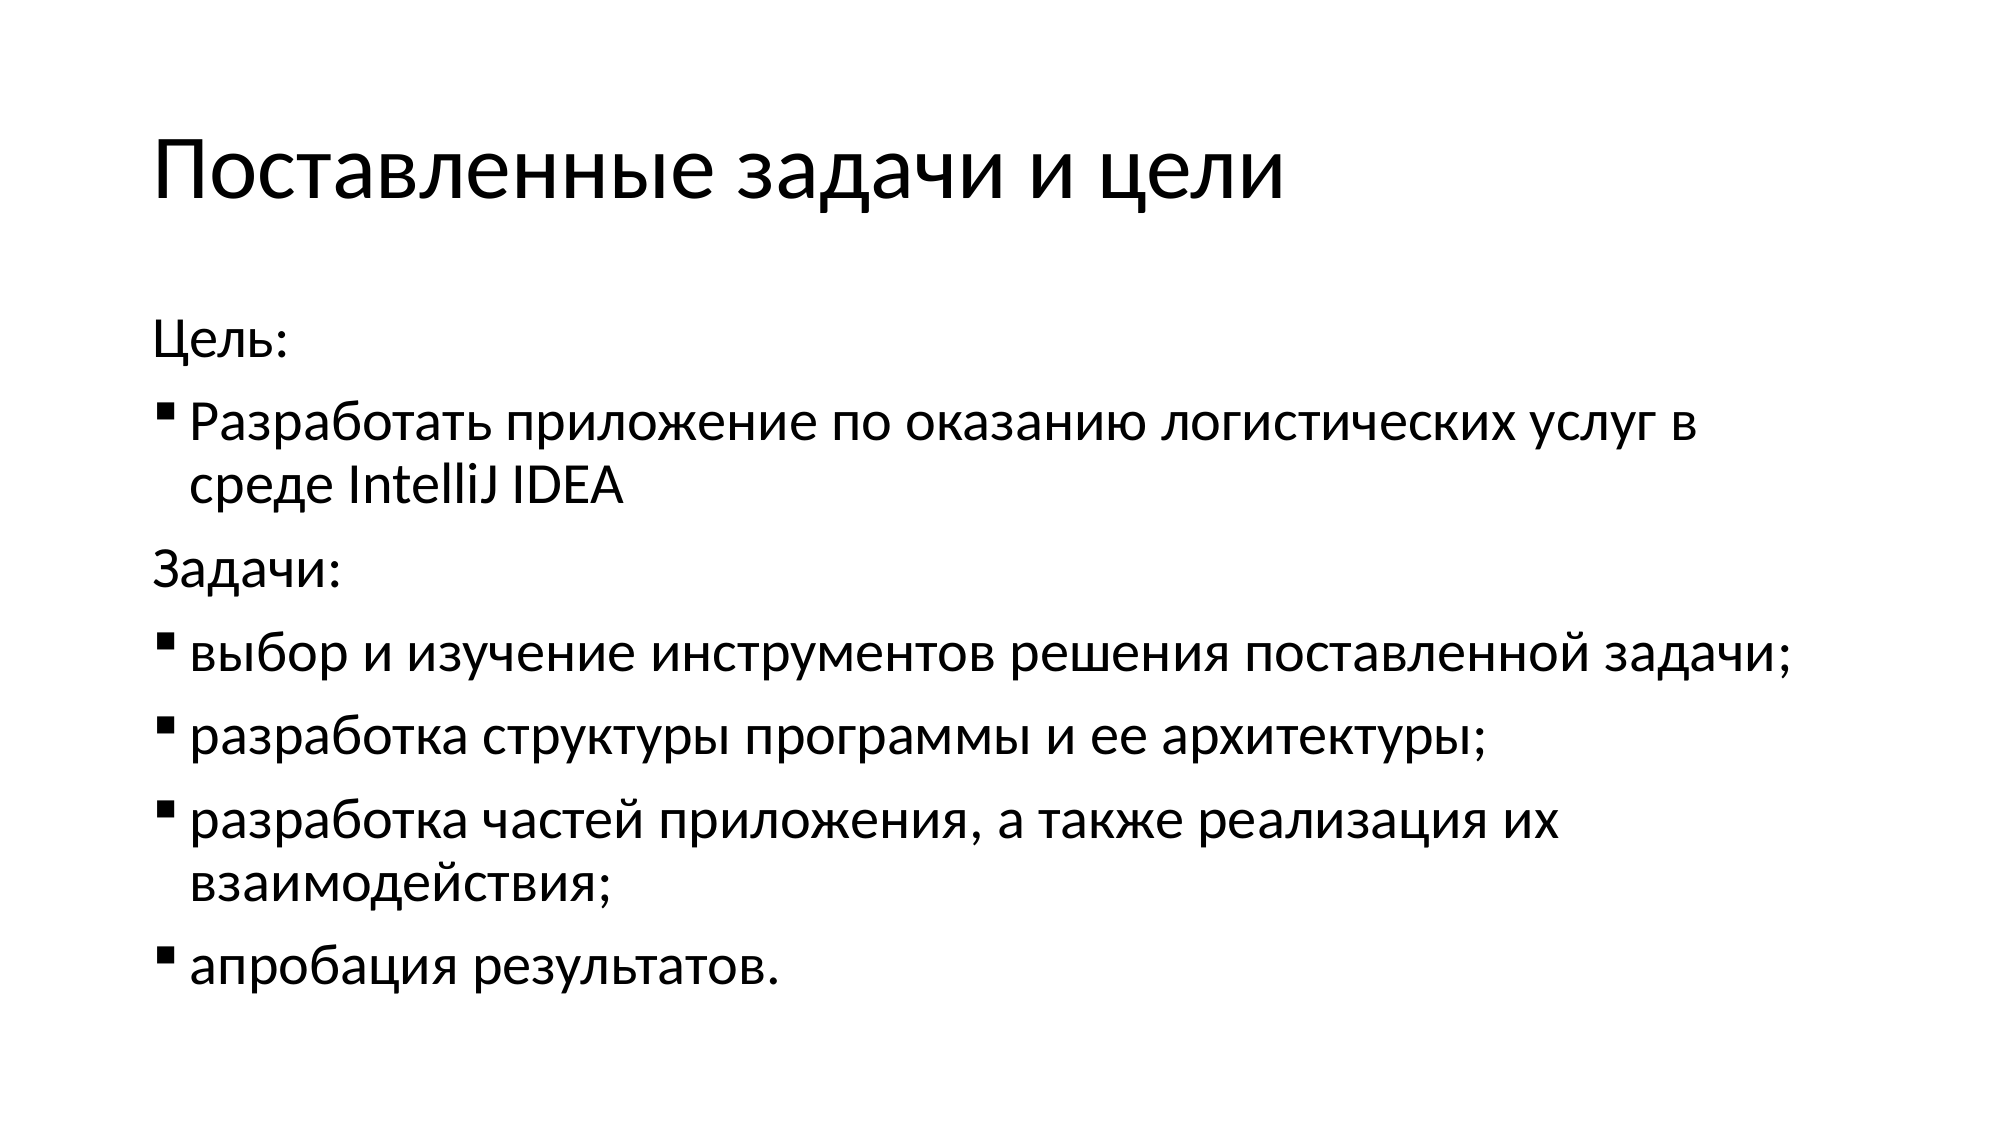

# Поставленные задачи и цели
Цель:
Разработать приложение по оказанию логистических услуг в среде IntelliJ IDEA
Задачи:
выбор и изучение инструментов решения поставленной задачи;
разработка структуры программы и ее архитектуры;
разработка частей приложения, а также реализация их взаимодействия;
апробация результатов.